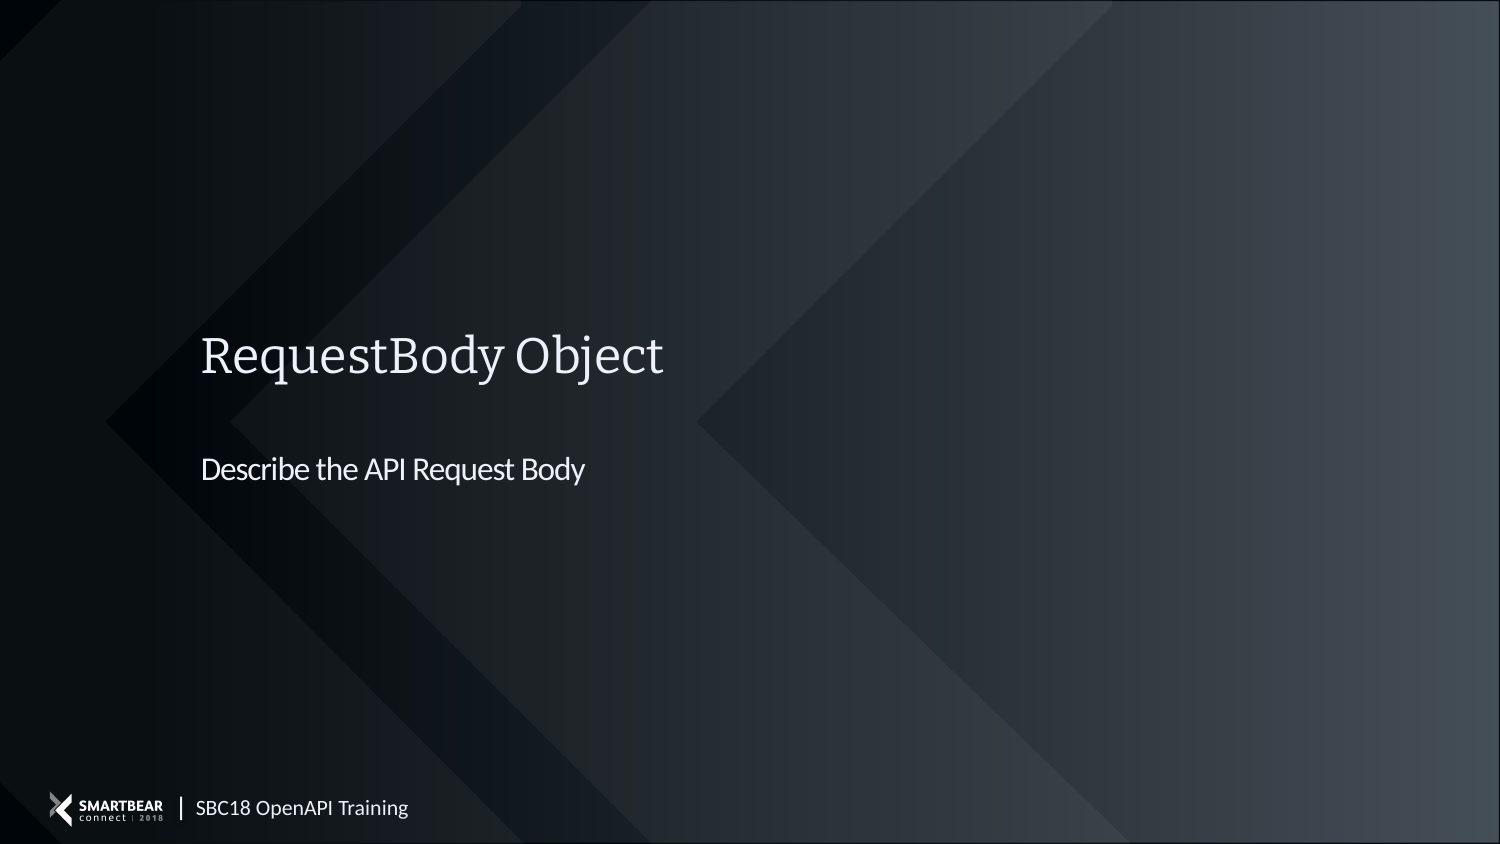

RequestBody Object
Describe the API Request Body
SBC18 OpenAPI Training